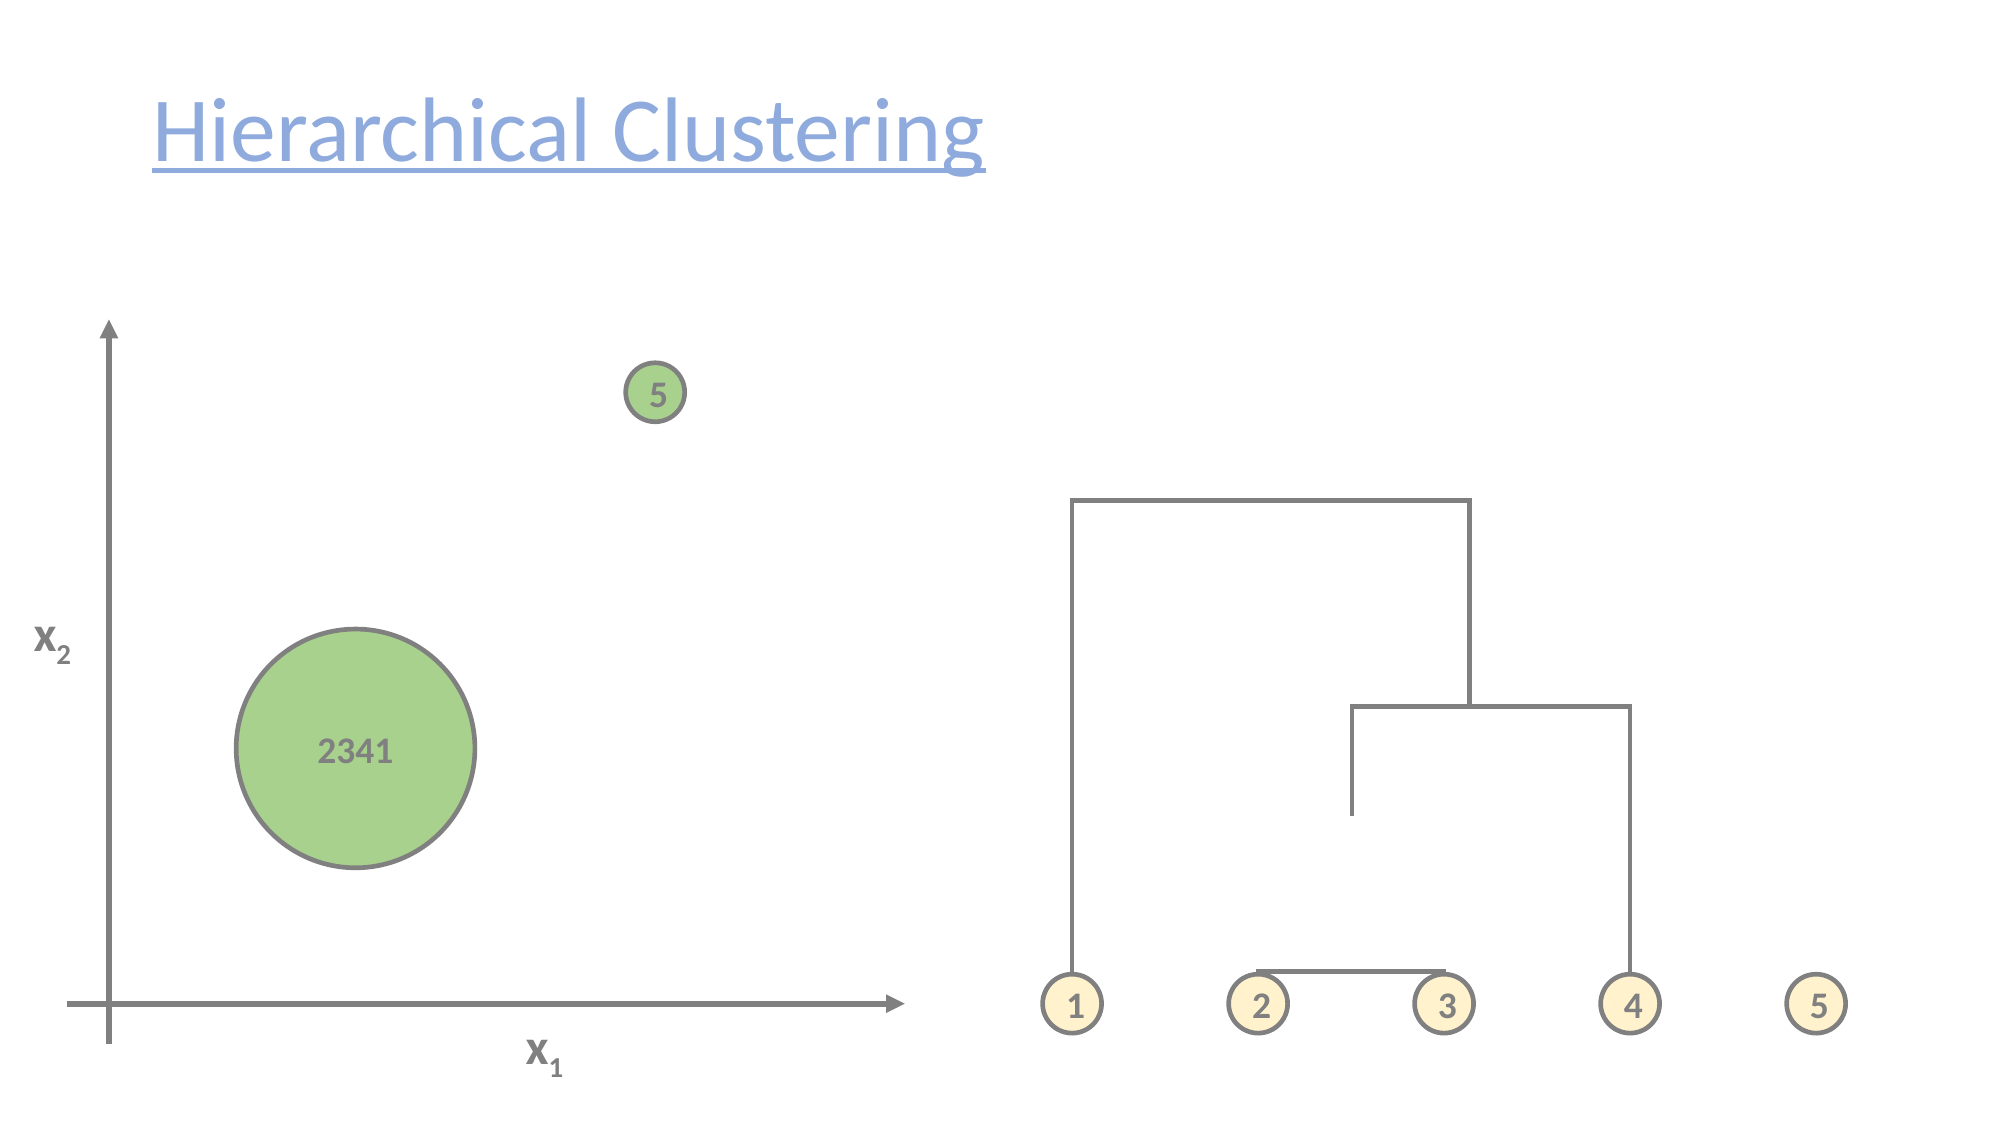

# Hierarchical Clustering
5
x2
2341
5
4
2
3
1
x1